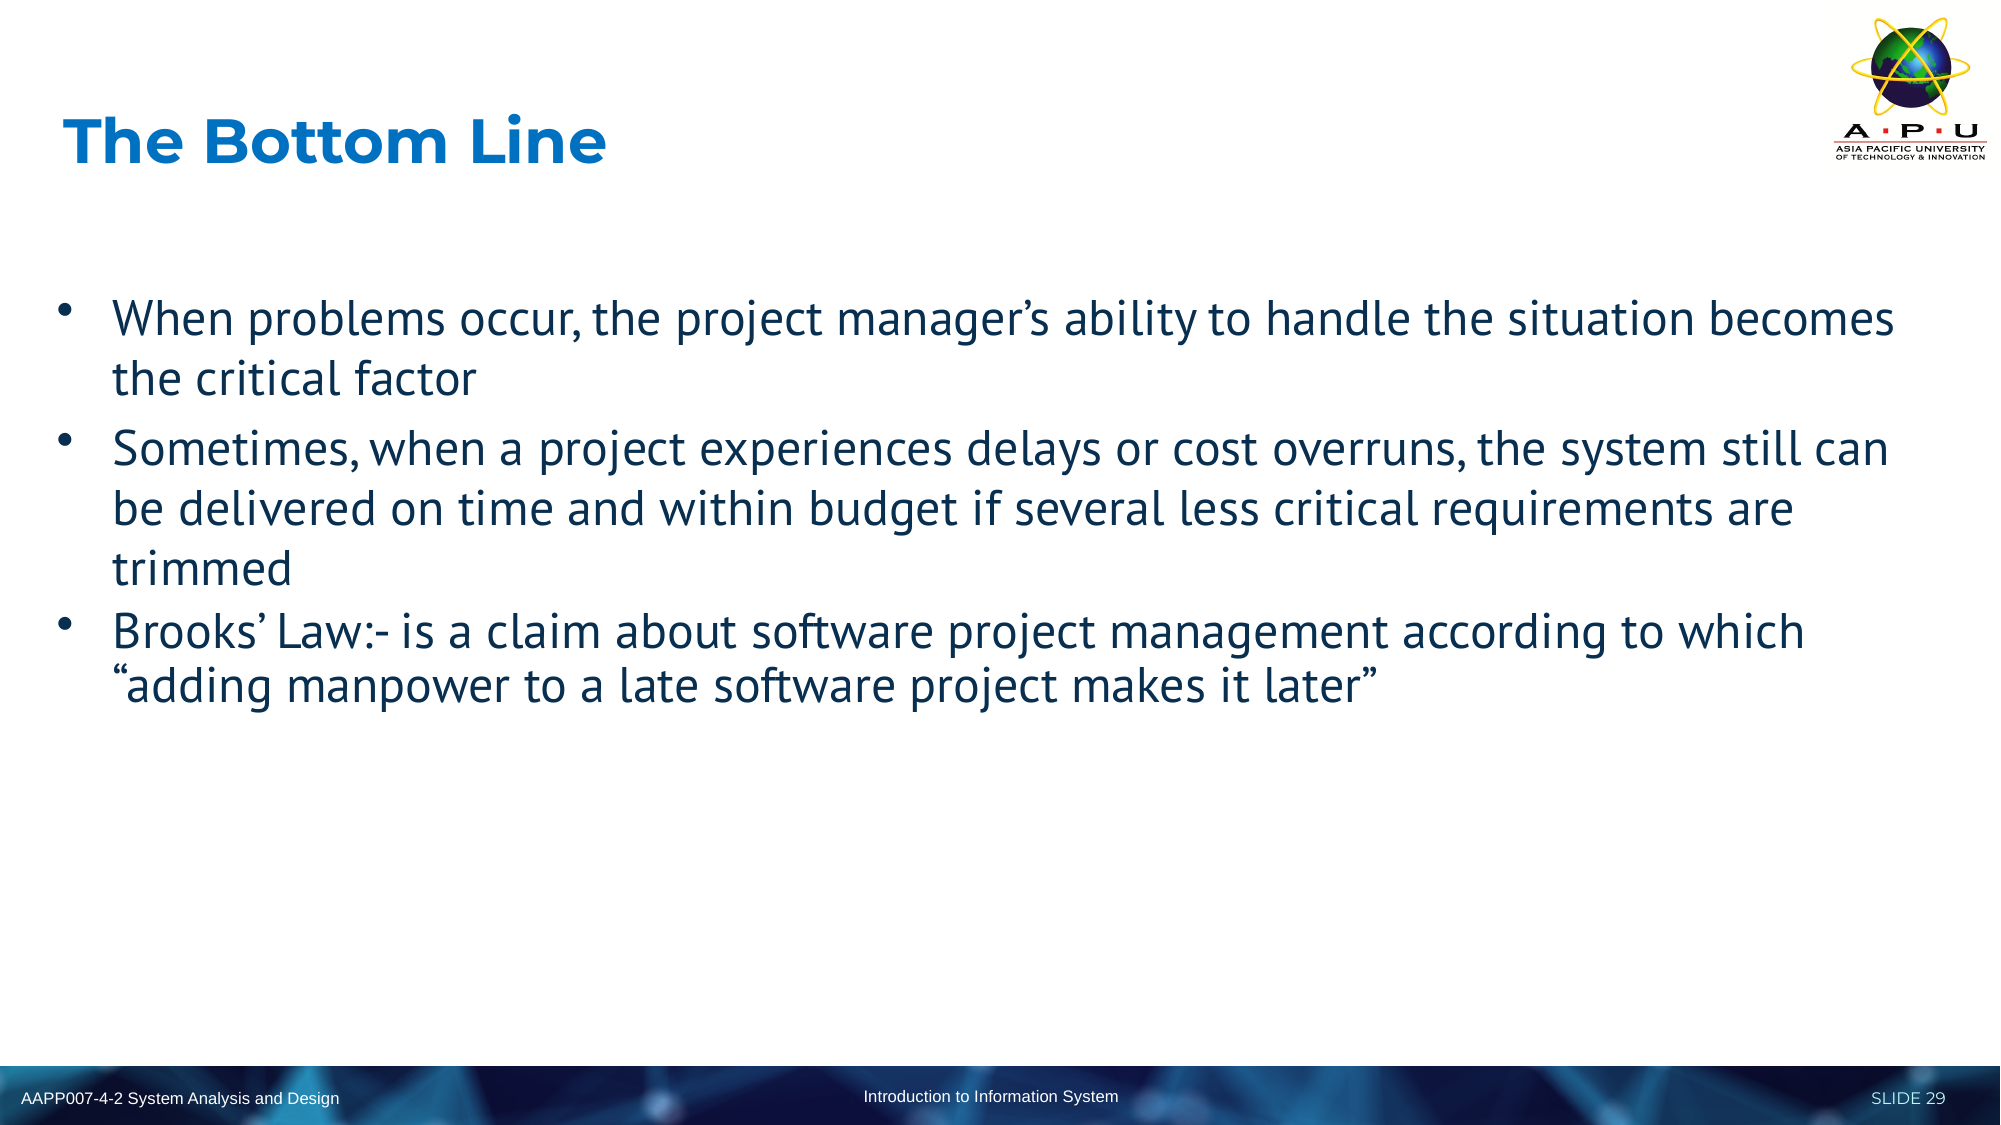

# The Bottom Line
When problems occur, the project manager’s ability to handle the situation becomes the critical factor
Sometimes, when a project experiences delays or cost overruns, the system still can be delivered on time and within budget if several less critical requirements are trimmed
Brooks’ Law:- is a claim about software project management according to which “adding manpower to a late software project makes it later”